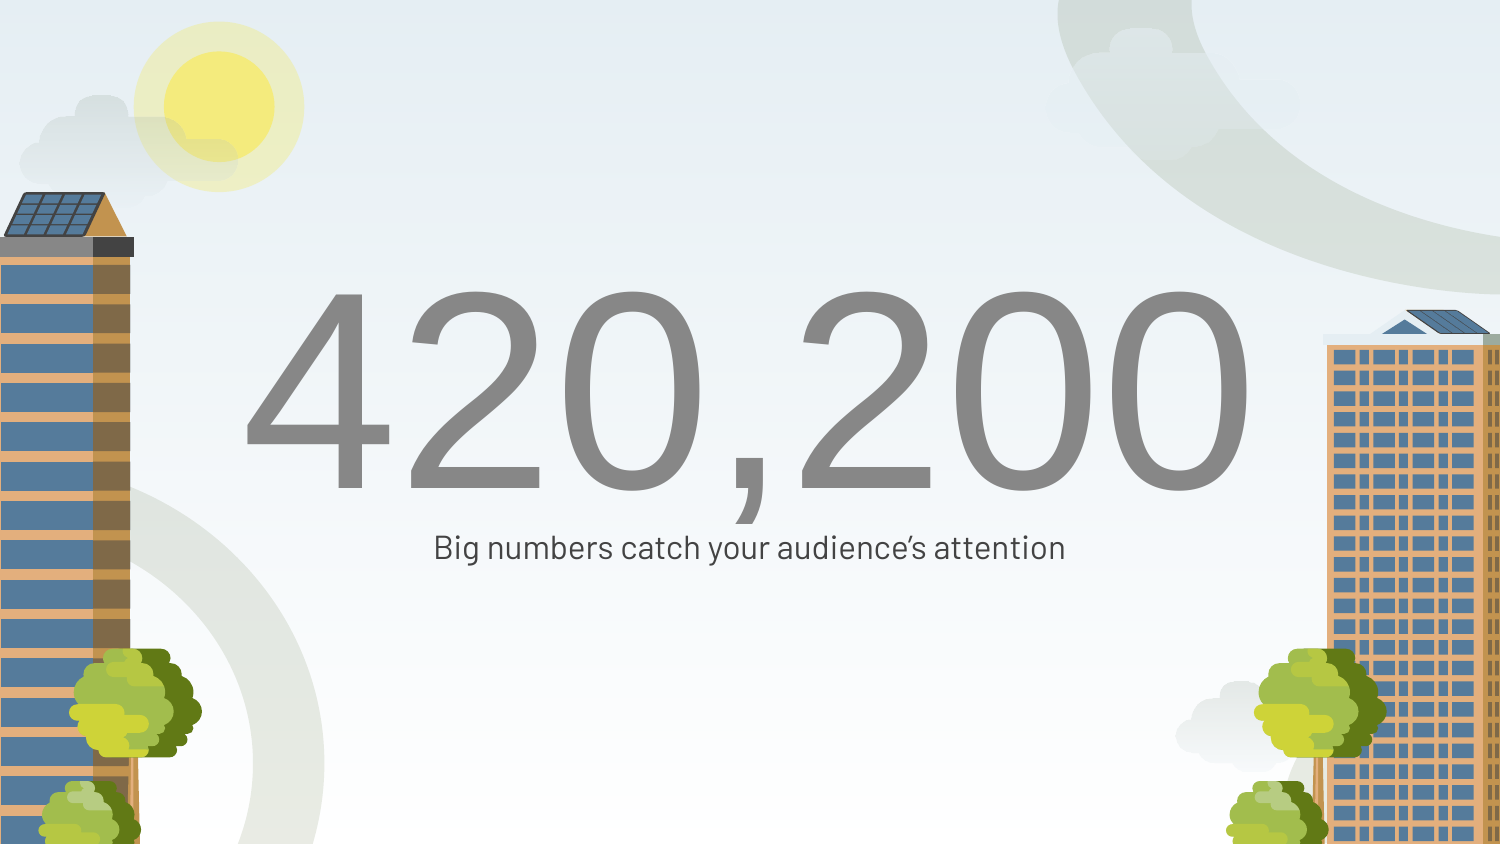

# 420,200

Big numbers catch your audience’s attention